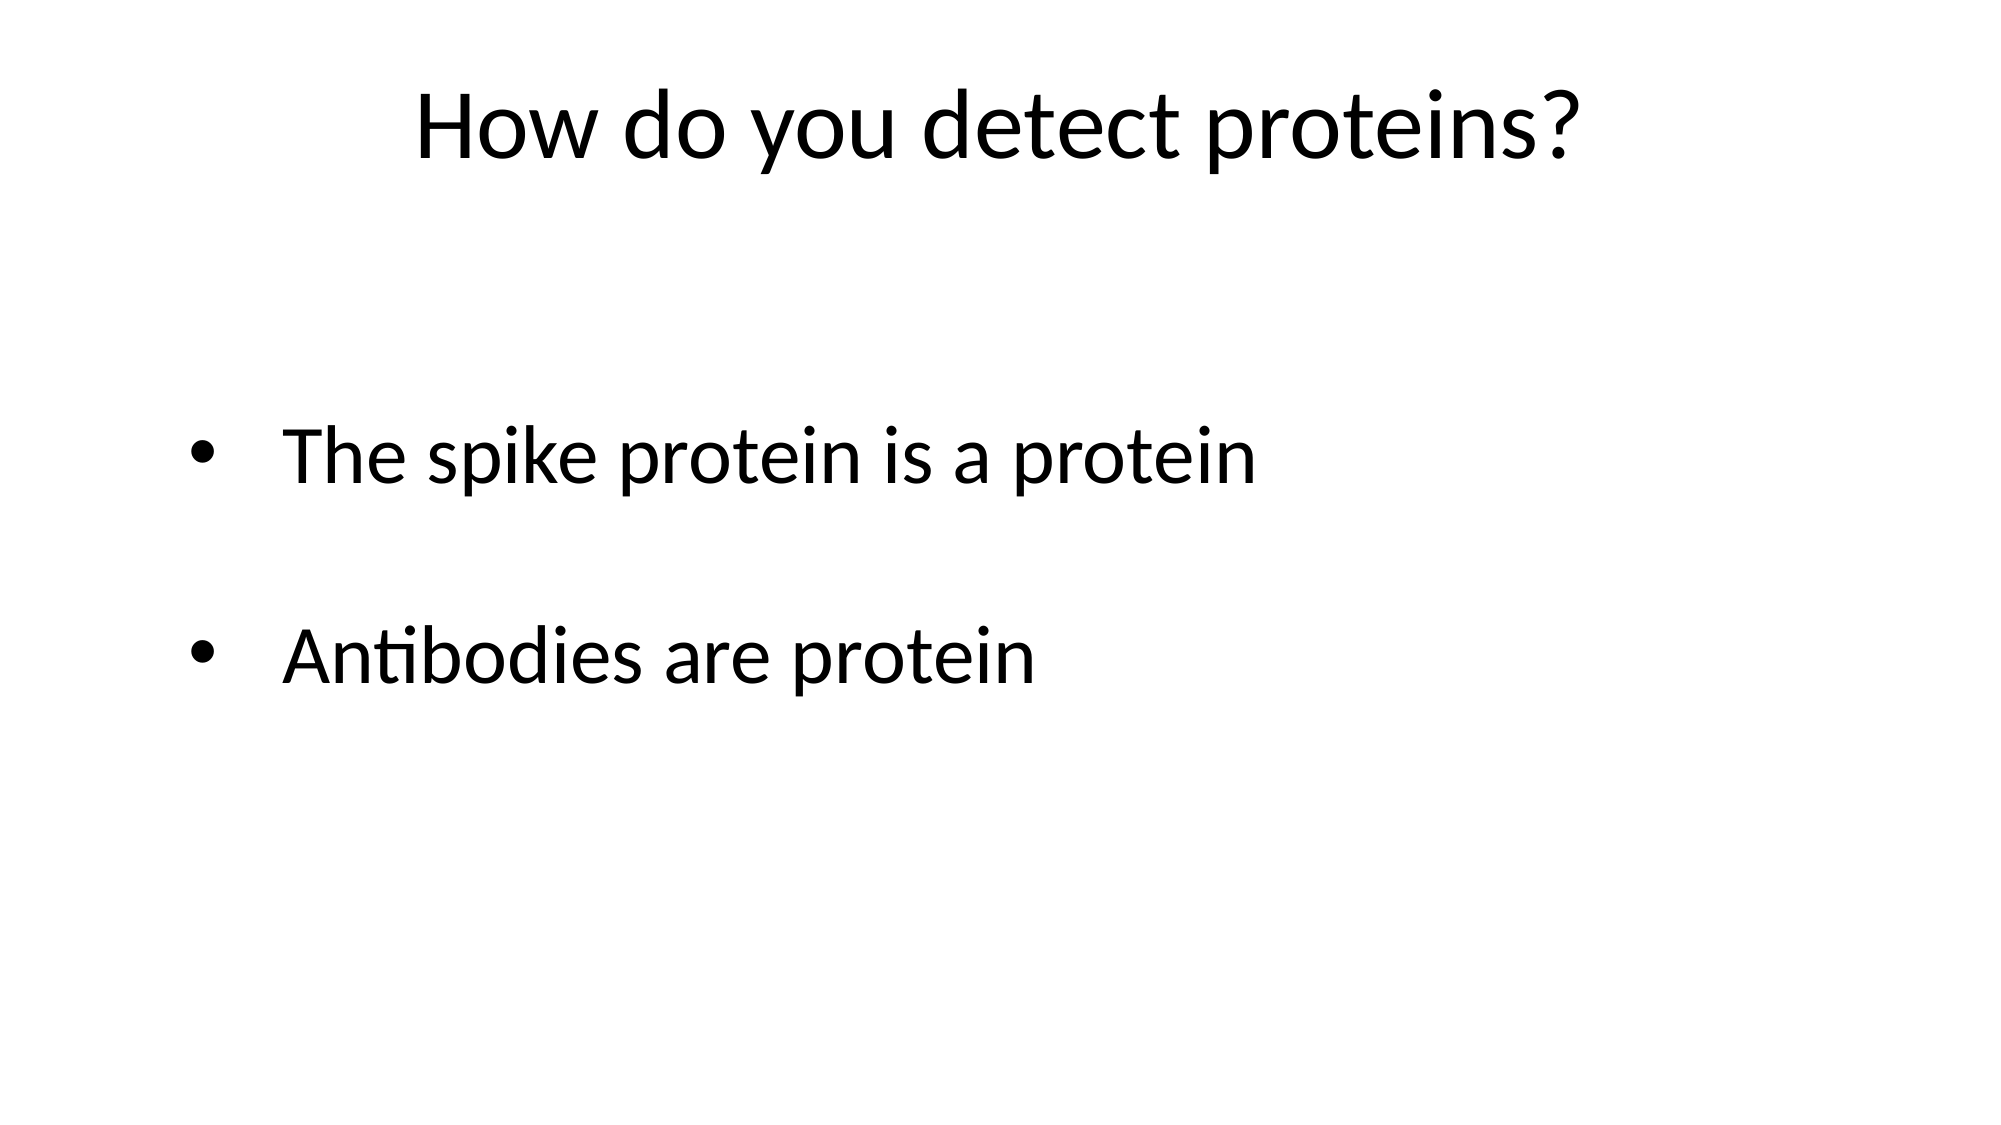

How do you detect proteins?
The spike protein is a protein

Antibodies are protein